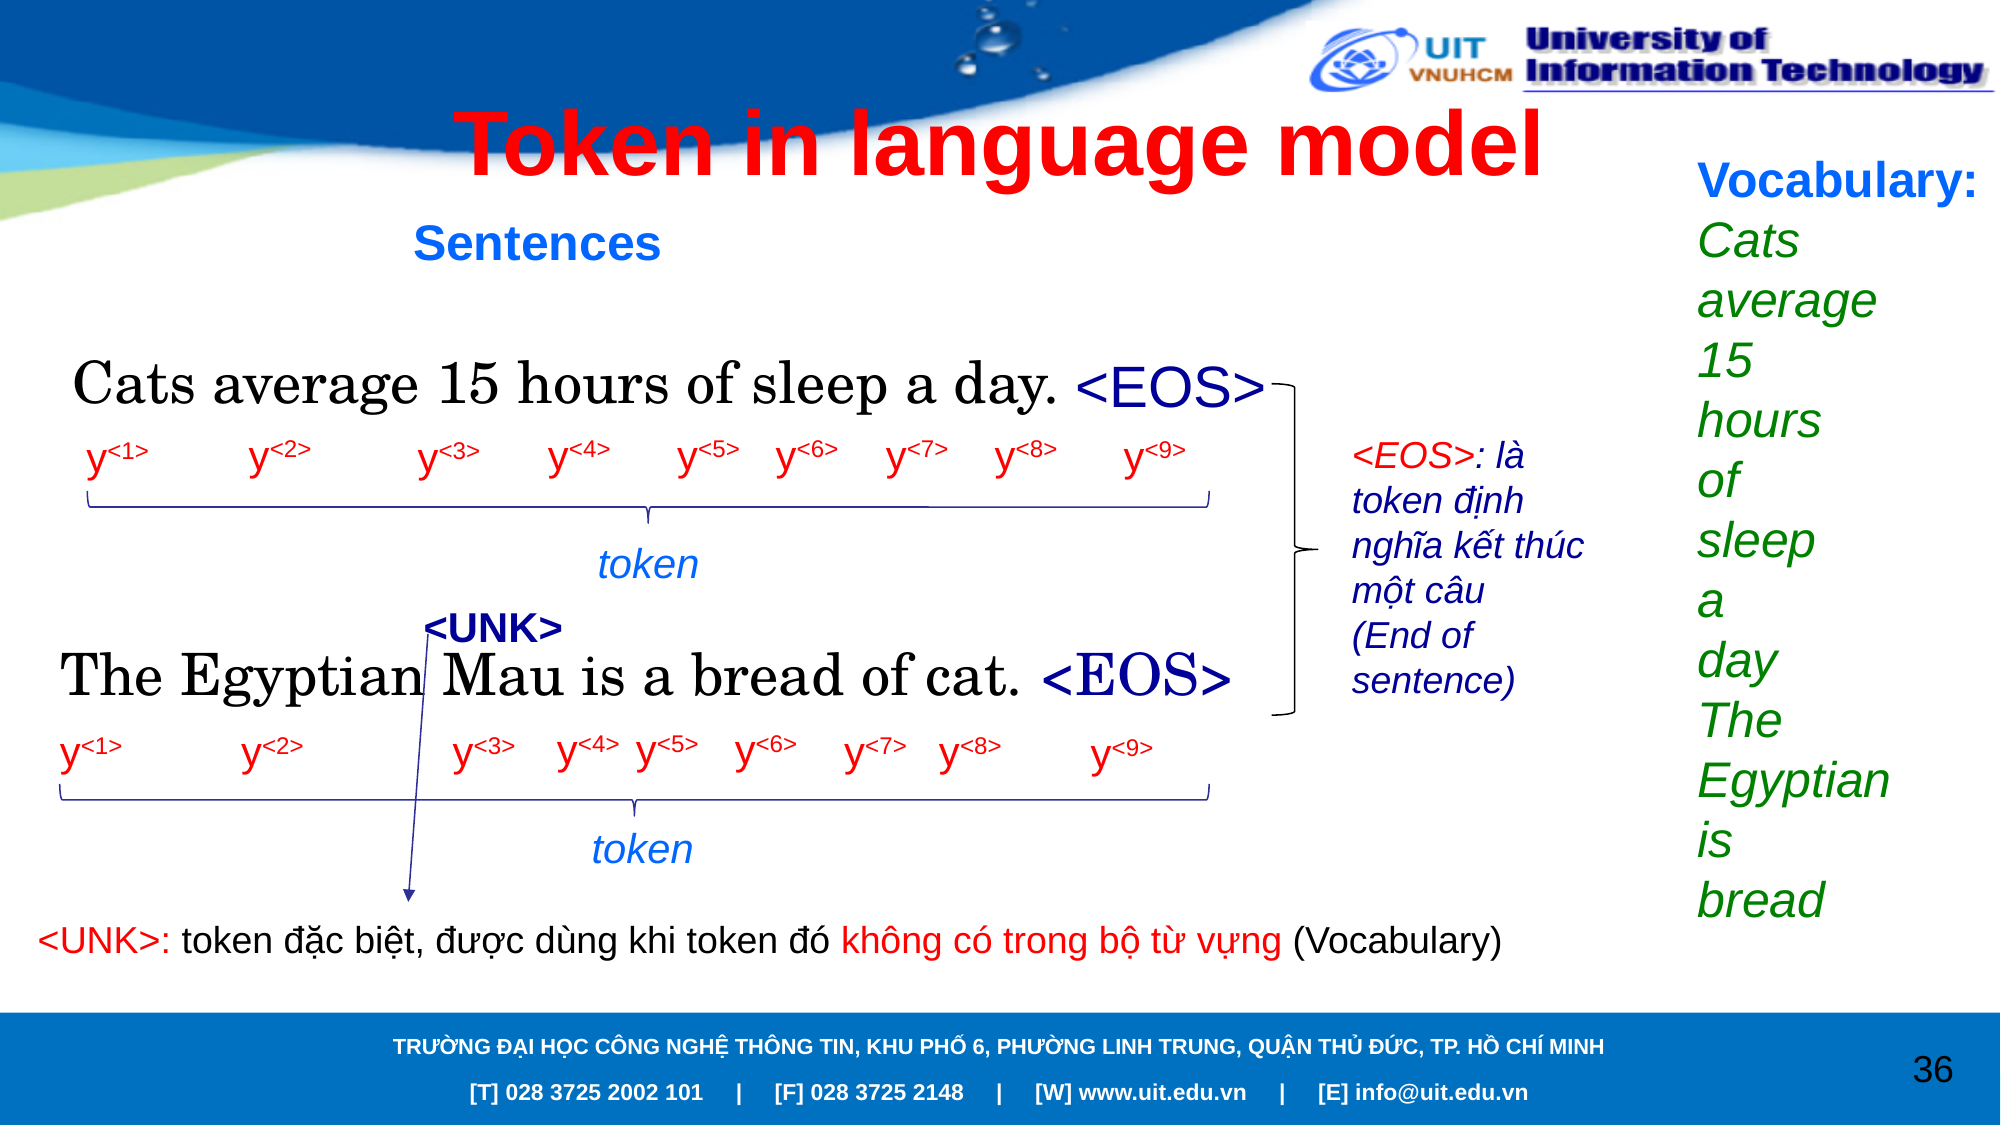

# Token in language model
Vocabulary:
Cats
average
15
hours
of
sleep
a
day
The
Egyptian
is
bread
Sentences

Cats average 15 hours of sleep a day.
<EOS>

y<2>
y<4>
y<5>
y<6>
y<7>
y<8>
y<9>
y<1>
y<3>
<EOS>: là token định nghĩa kết thúc một câu
(End of sentence)
token
<UNK>
The Egyptian Mau is a bread of cat. <EOS>
y<4>
y<5>
y<6>
y<1>
y<2>
y<3>
y<7>
y<8>
y<9>
token
<UNK>: token đặc biệt, được dùng khi token đó không có trong bộ từ vựng (Vocabulary)